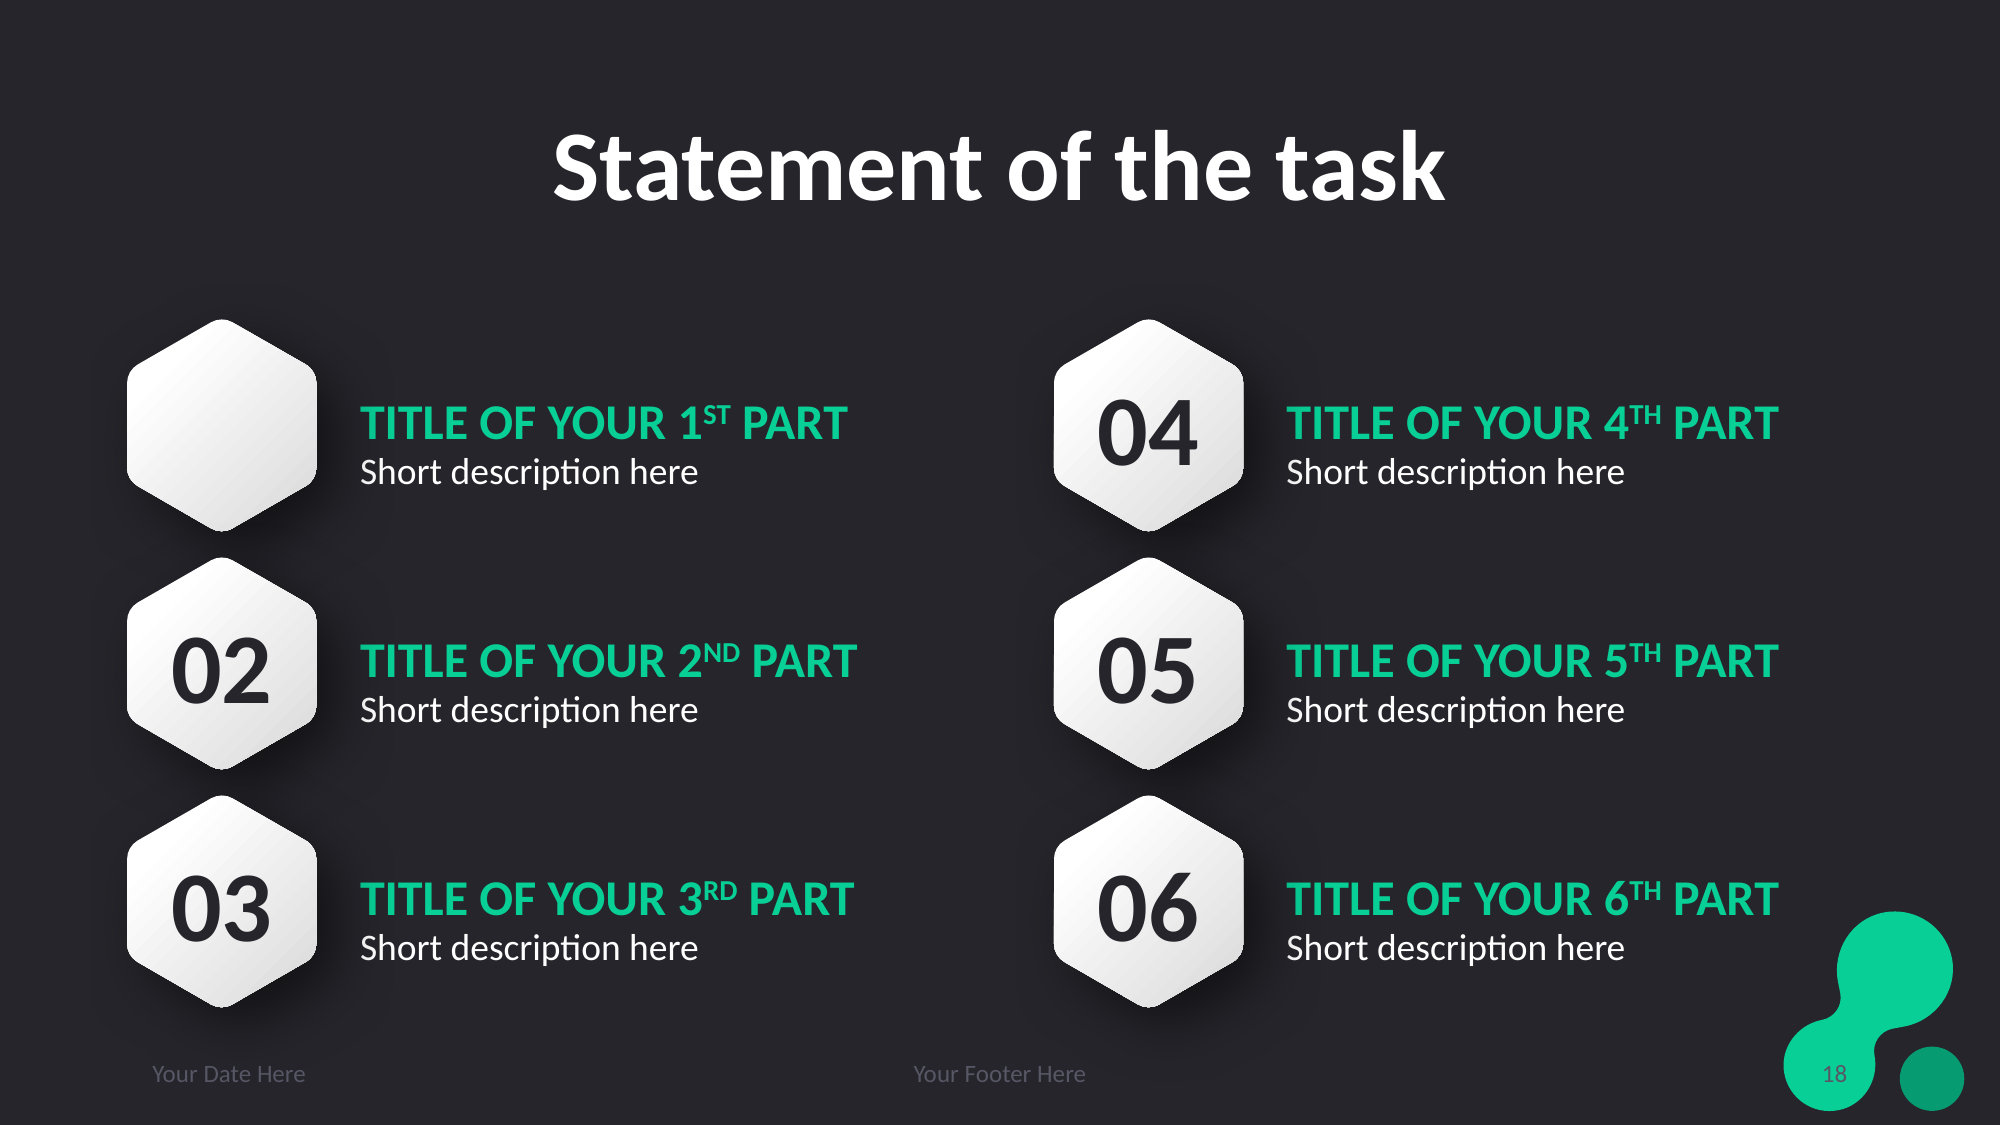

# Statement of the task

04
Title of your 1st part
Short description here
Title of your 4th part
Short description here
02
05
Title of your 2nd part
Short description here
Title of your 5th part
Short description here
03
06
Title of your 3rd part
Short description here
Title of your 6th part
Short description here
Your Date Here
Your Footer Here
18